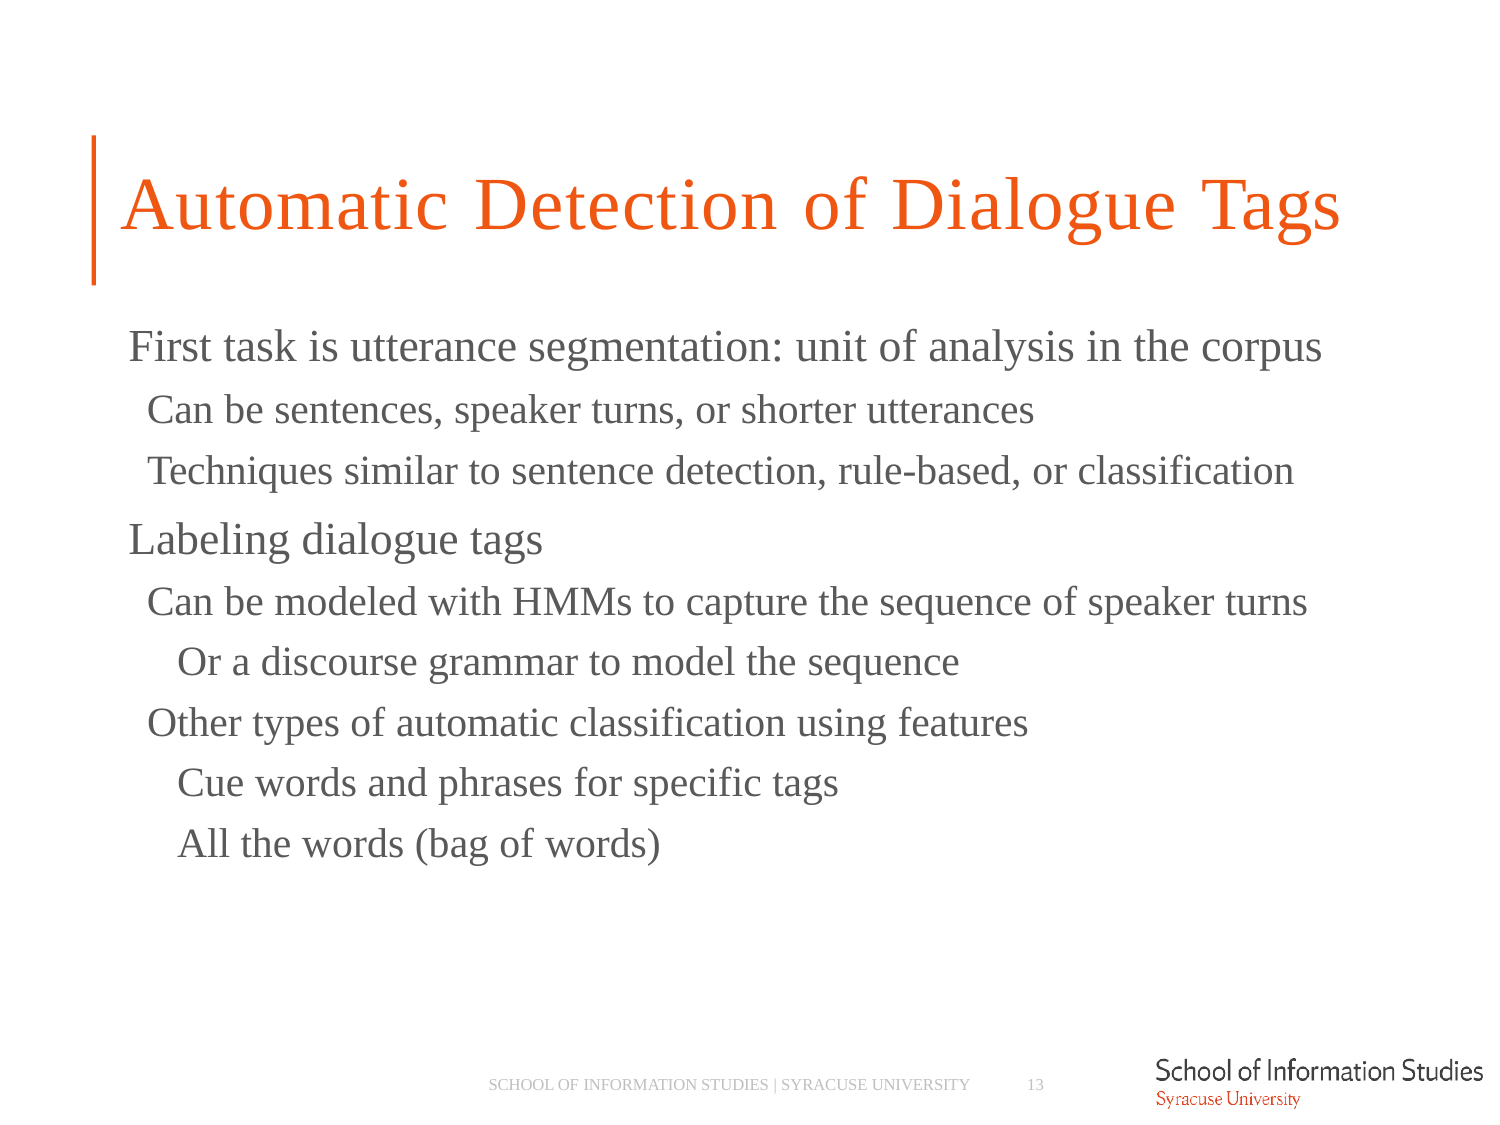

# Automatic Detection of Dialogue Tags
First task is utterance segmentation: unit of analysis in the corpus
­ Can be sentences, speaker turns, or shorter utterances
­ Techniques similar to sentence detection, rule-based, or classification
Labeling dialogue tags
­ Can be modeled with HMMs to capture the sequence of speaker turns
­ Or a discourse grammar to model the sequence
­ Other types of automatic classification using features
­ Cue words and phrases for specific tags
­ All the words (bag of words)
SCHOOL OF INFORMATION STUDIES | SYRACUSE UNIVERSITY
13